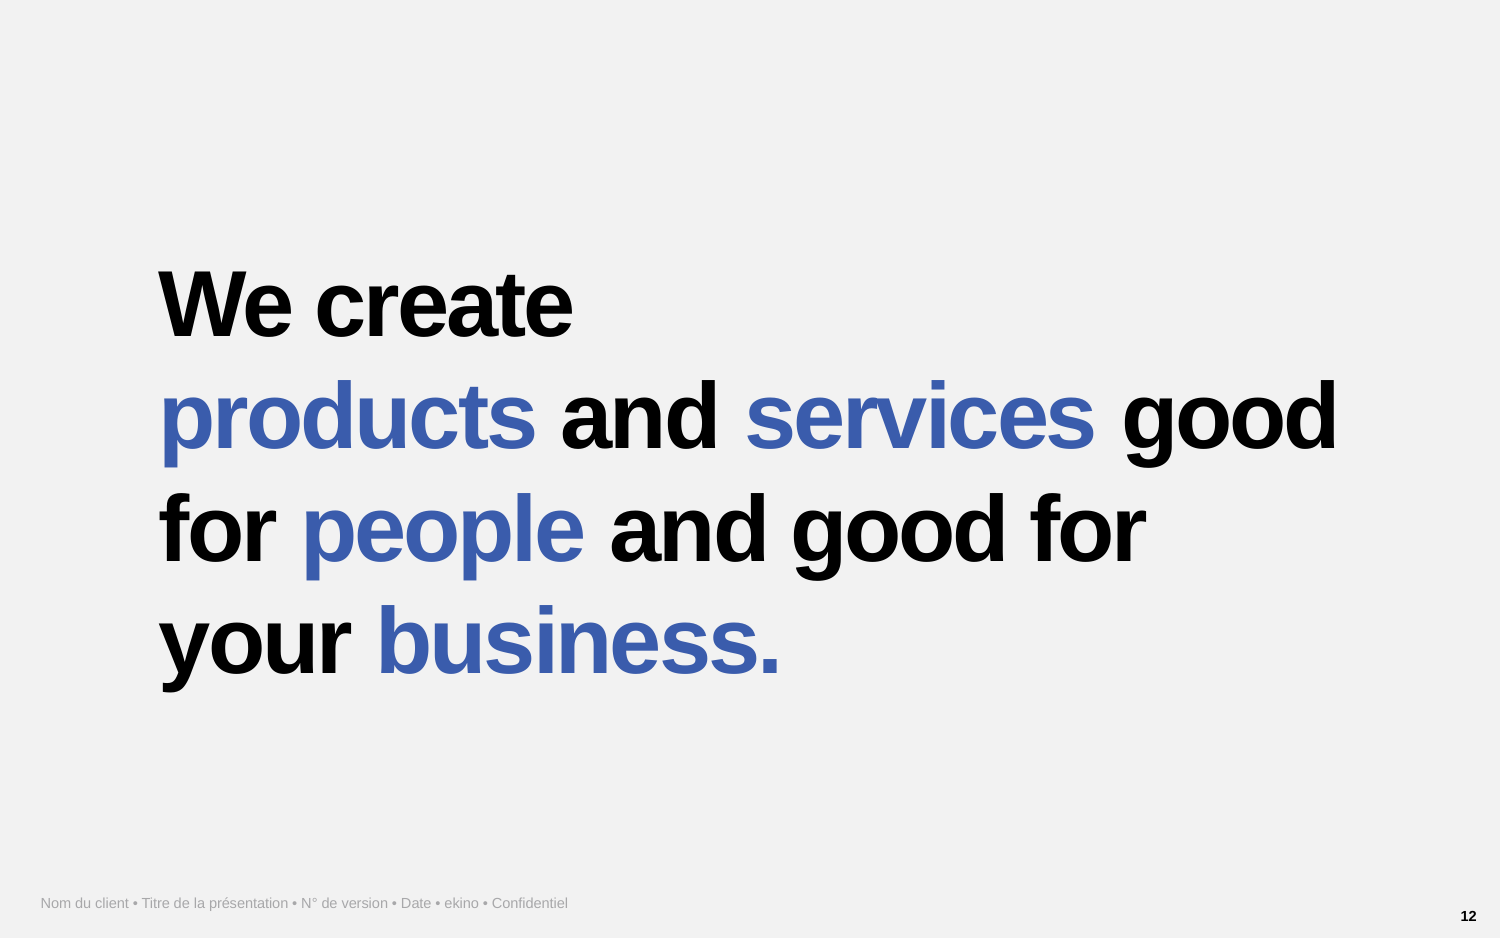

# We create products and services good for people and good for your business.
Nom du client • Titre de la présentation • N° de version • Date • ekino • Confidentiel
12